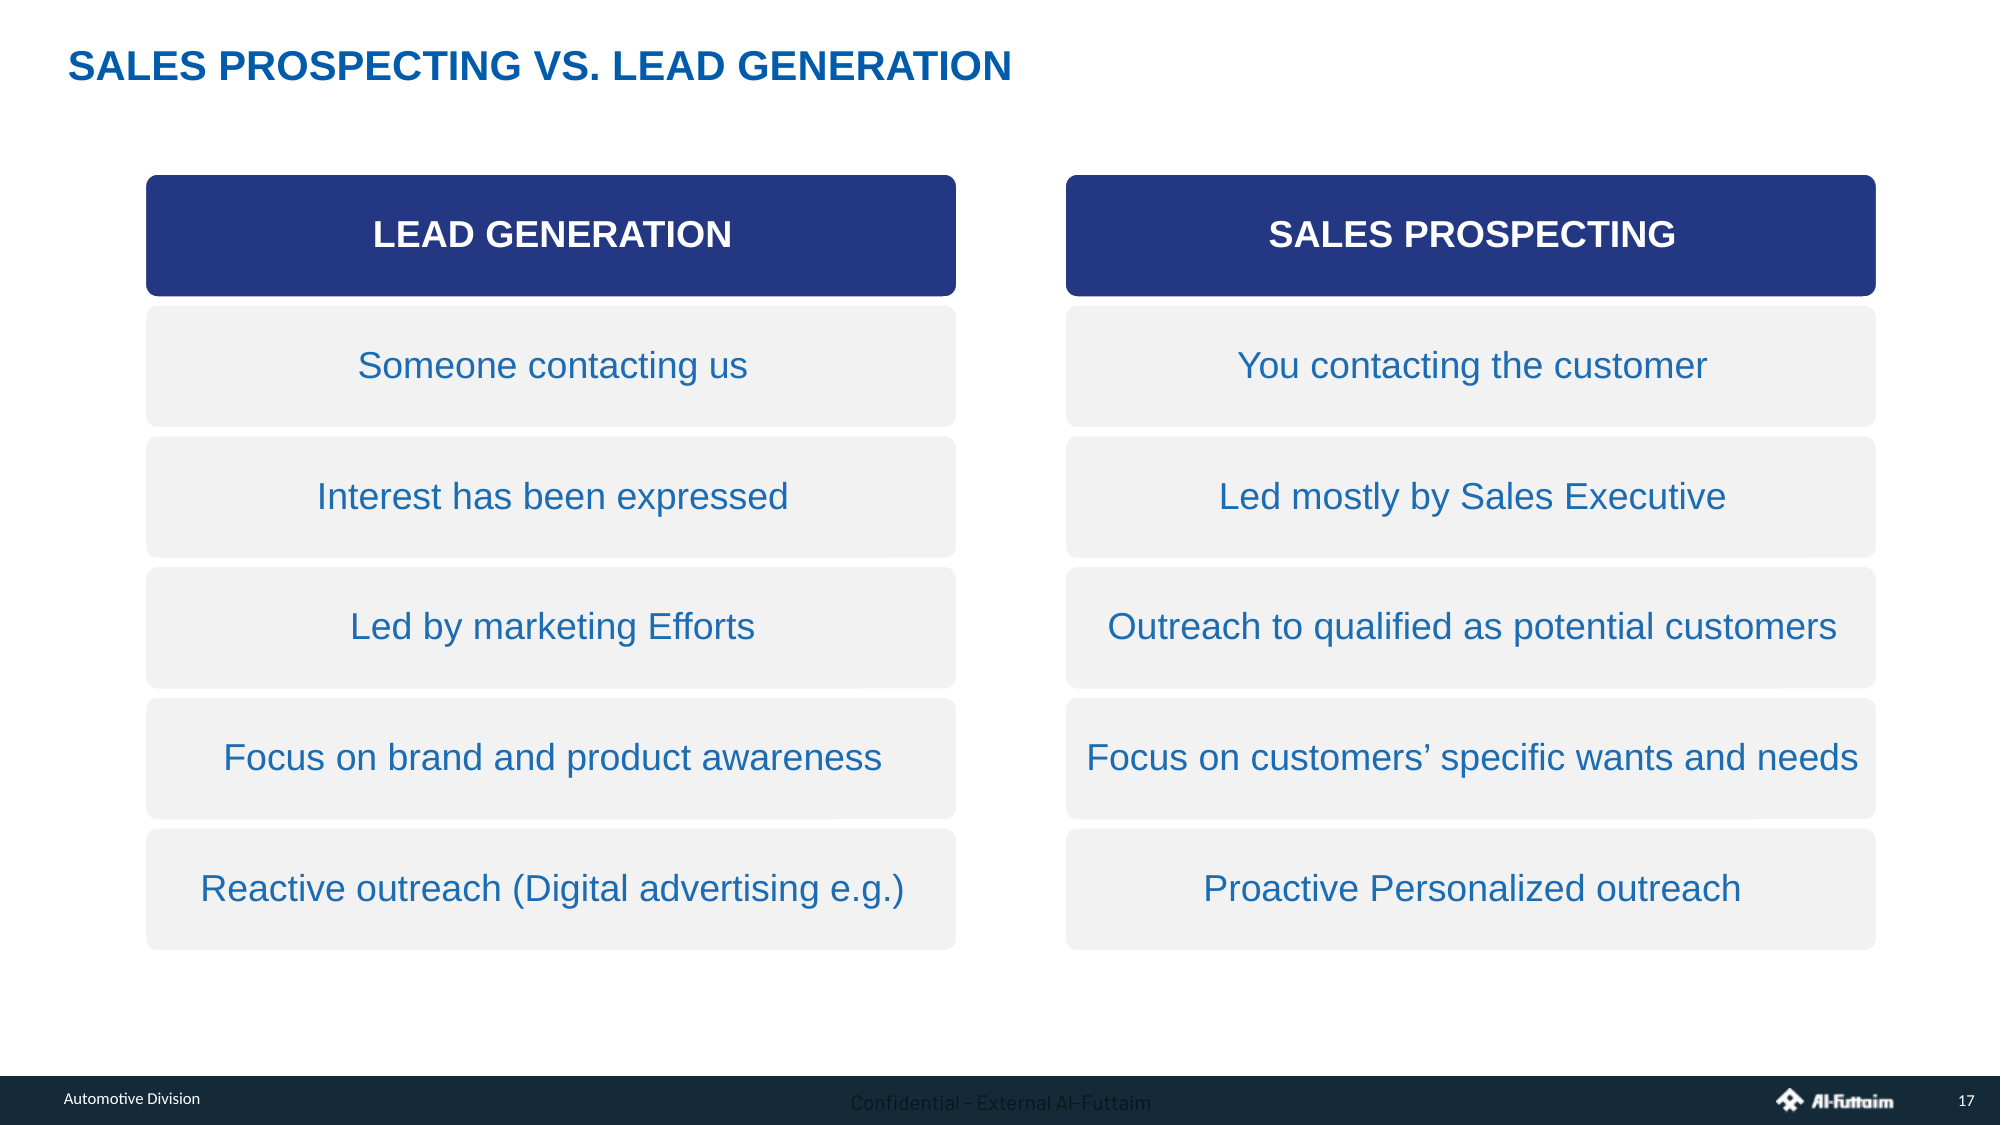

SALES PROSPECTING VS. LEAD GENERATION
LEAD GENERATION
Someone contacting us
Interest has been expressed
Led by marketing Efforts
Focus on brand and product awareness
Reactive outreach (Digital advertising e.g.)
SALES PROSPECTING
You contacting the customer
Led mostly by Sales Executive
Outreach to qualified as potential customers
Focus on customers’ specific wants and needs
Proactive Personalized outreach